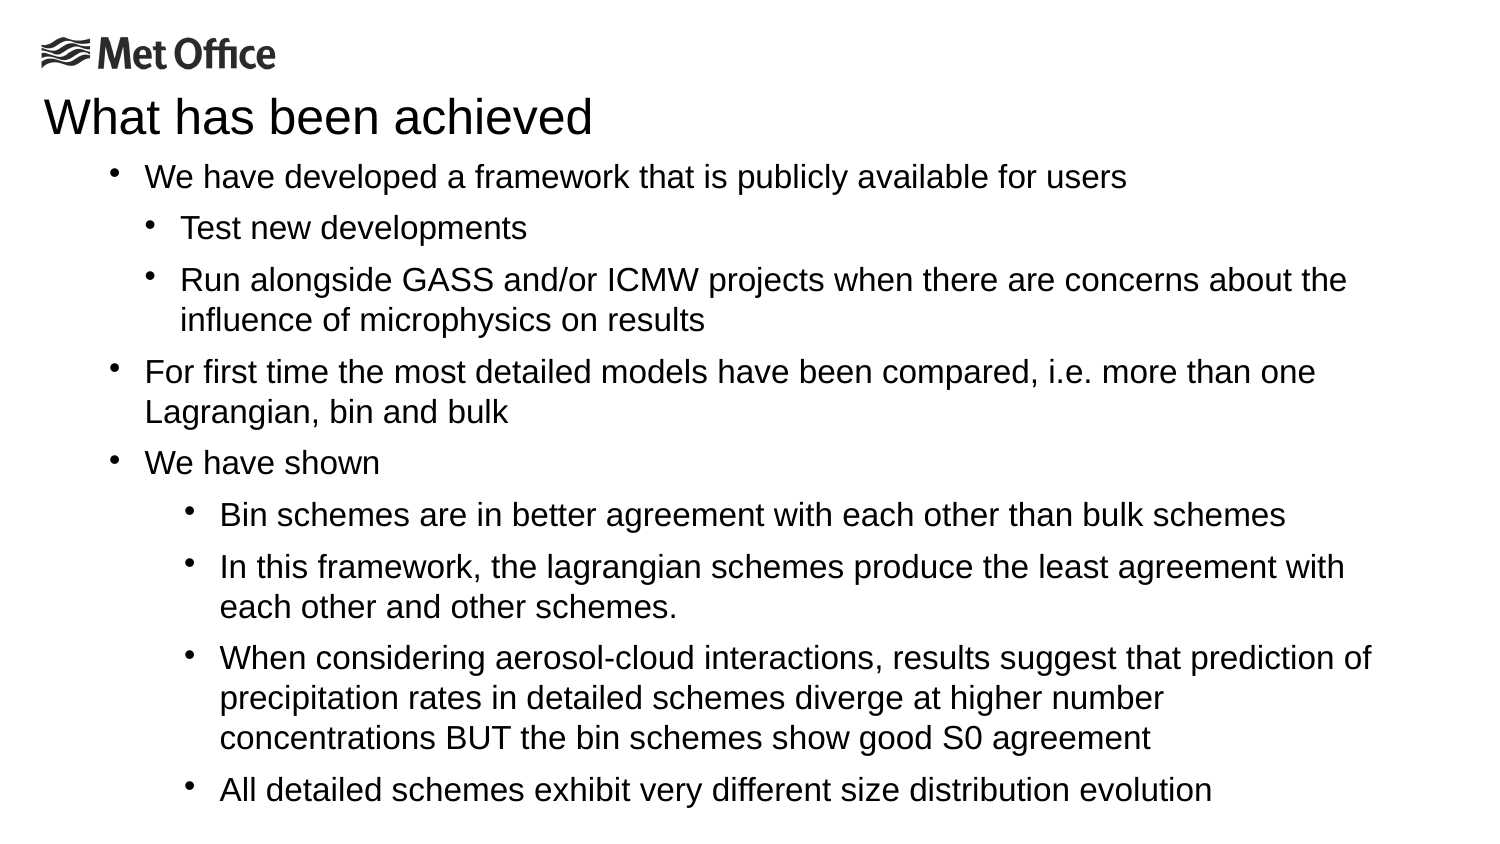

What has been achieved
We have developed a framework that is publicly available for users
Test new developments
Run alongside GASS and/or ICMW projects when there are concerns about the influence of microphysics on results
For first time the most detailed models have been compared, i.e. more than one Lagrangian, bin and bulk
We have shown
Bin schemes are in better agreement with each other than bulk schemes
In this framework, the lagrangian schemes produce the least agreement with each other and other schemes.
When considering aerosol-cloud interactions, results suggest that prediction of precipitation rates in detailed schemes diverge at higher number concentrations BUT the bin schemes show good S0 agreement
All detailed schemes exhibit very different size distribution evolution